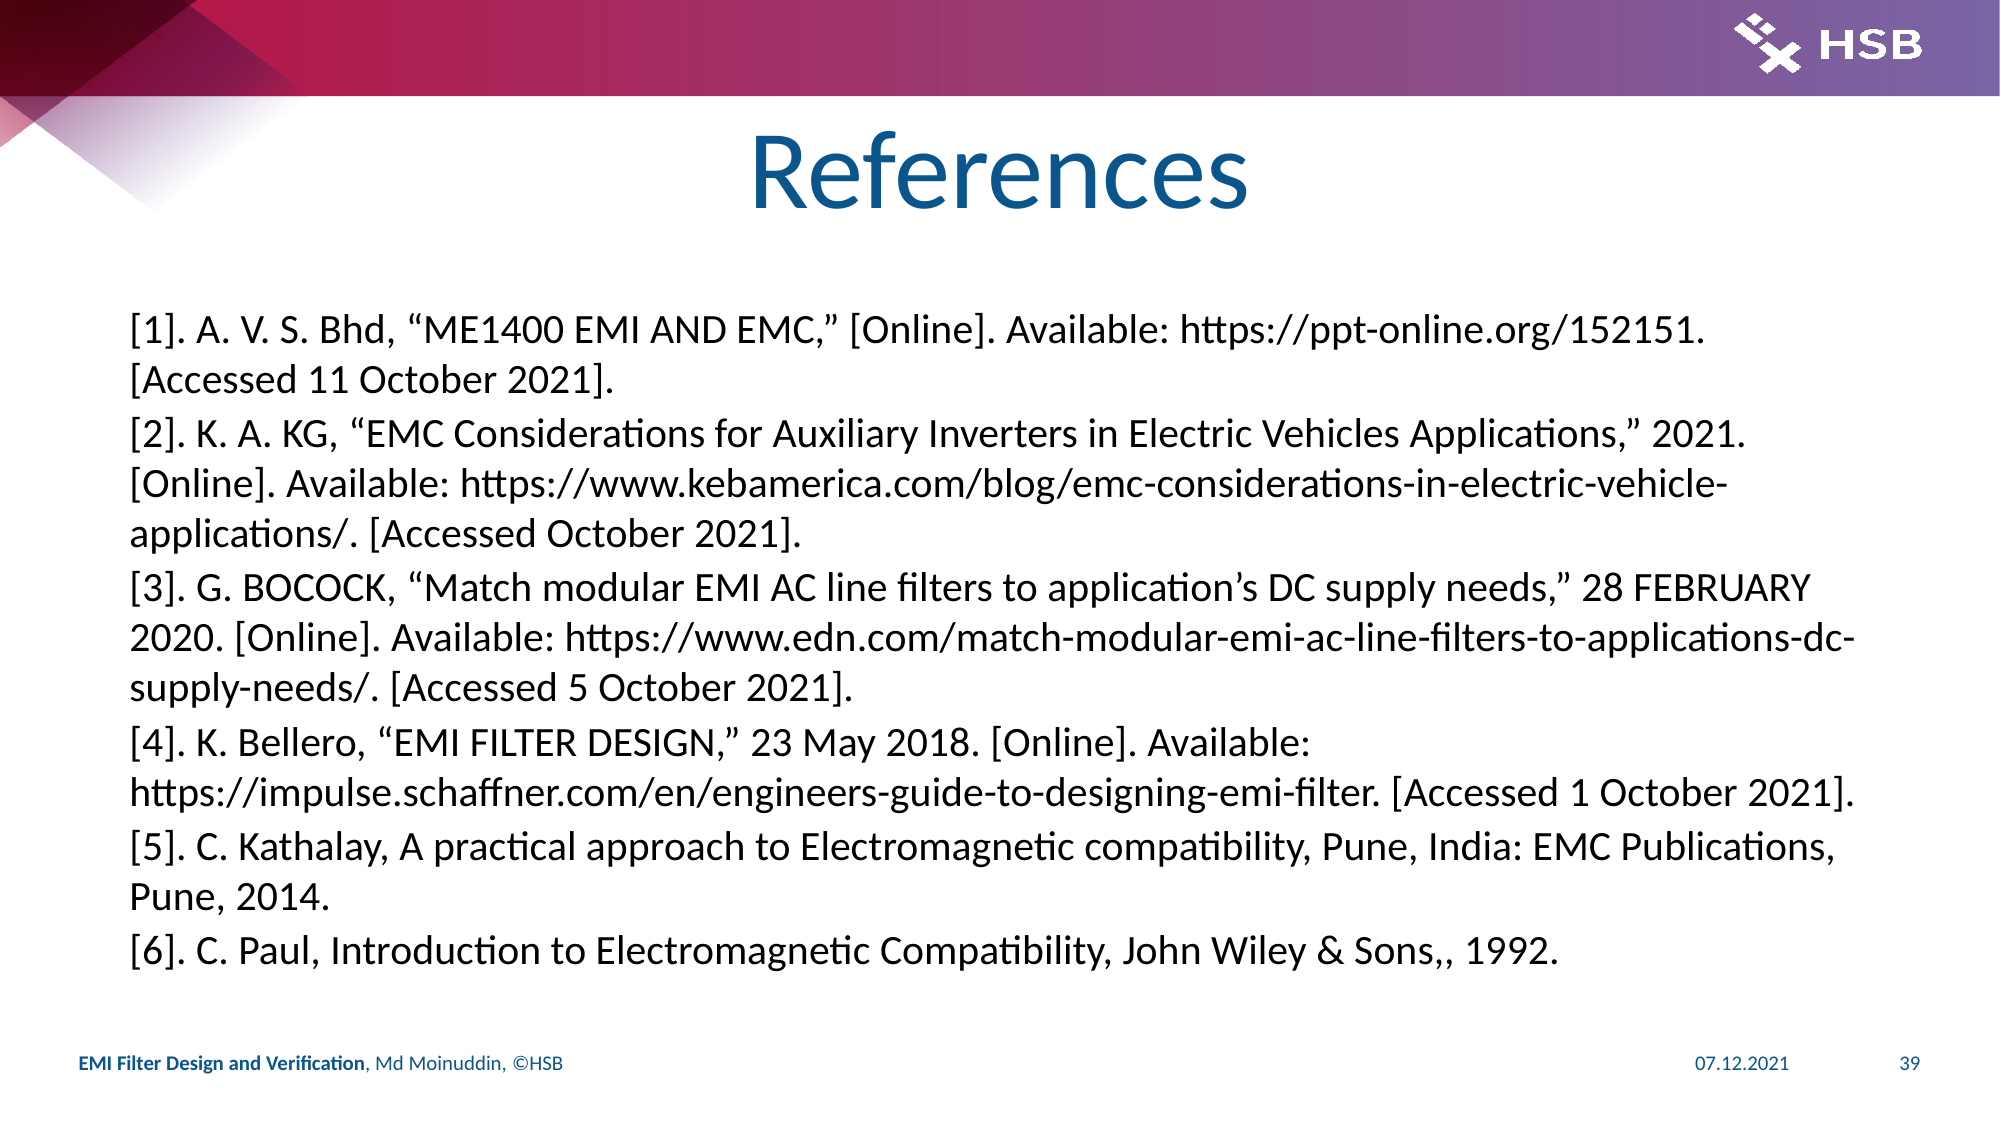

# References
[1]. A. V. S. Bhd, “ME1400 EMI AND EMC,” [Online]. Available: https://ppt-online.org/152151. [Accessed 11 October 2021].
[2]. K. A. KG, “EMC Considerations for Auxiliary Inverters in Electric Vehicles Applications,” 2021. [Online]. Available: https://www.kebamerica.com/blog/emc-considerations-in-electric-vehicle-applications/. [Accessed October 2021].
[3]. G. BOCOCK, “Match modular EMI AC line filters to application’s DC supply needs,” 28 FEBRUARY 2020. [Online]. Available: https://www.edn.com/match-modular-emi-ac-line-filters-to-applications-dc-supply-needs/. [Accessed 5 October 2021].
[4]. K. Bellero, “EMI FILTER DESIGN,” 23 May 2018. [Online]. Available: https://impulse.schaffner.com/en/engineers-guide-to-designing-emi-filter. [Accessed 1 October 2021].
[5]. C. Kathalay, A practical approach to Electromagnetic compatibility, Pune, India: EMC Publications, Pune, 2014.
[6]. C. Paul, Introduction to Electromagnetic Compatibility, John Wiley & Sons,, 1992.

EMI Filter Design and Verification, Md Moinuddin, ©HSB
07.12.2021
39